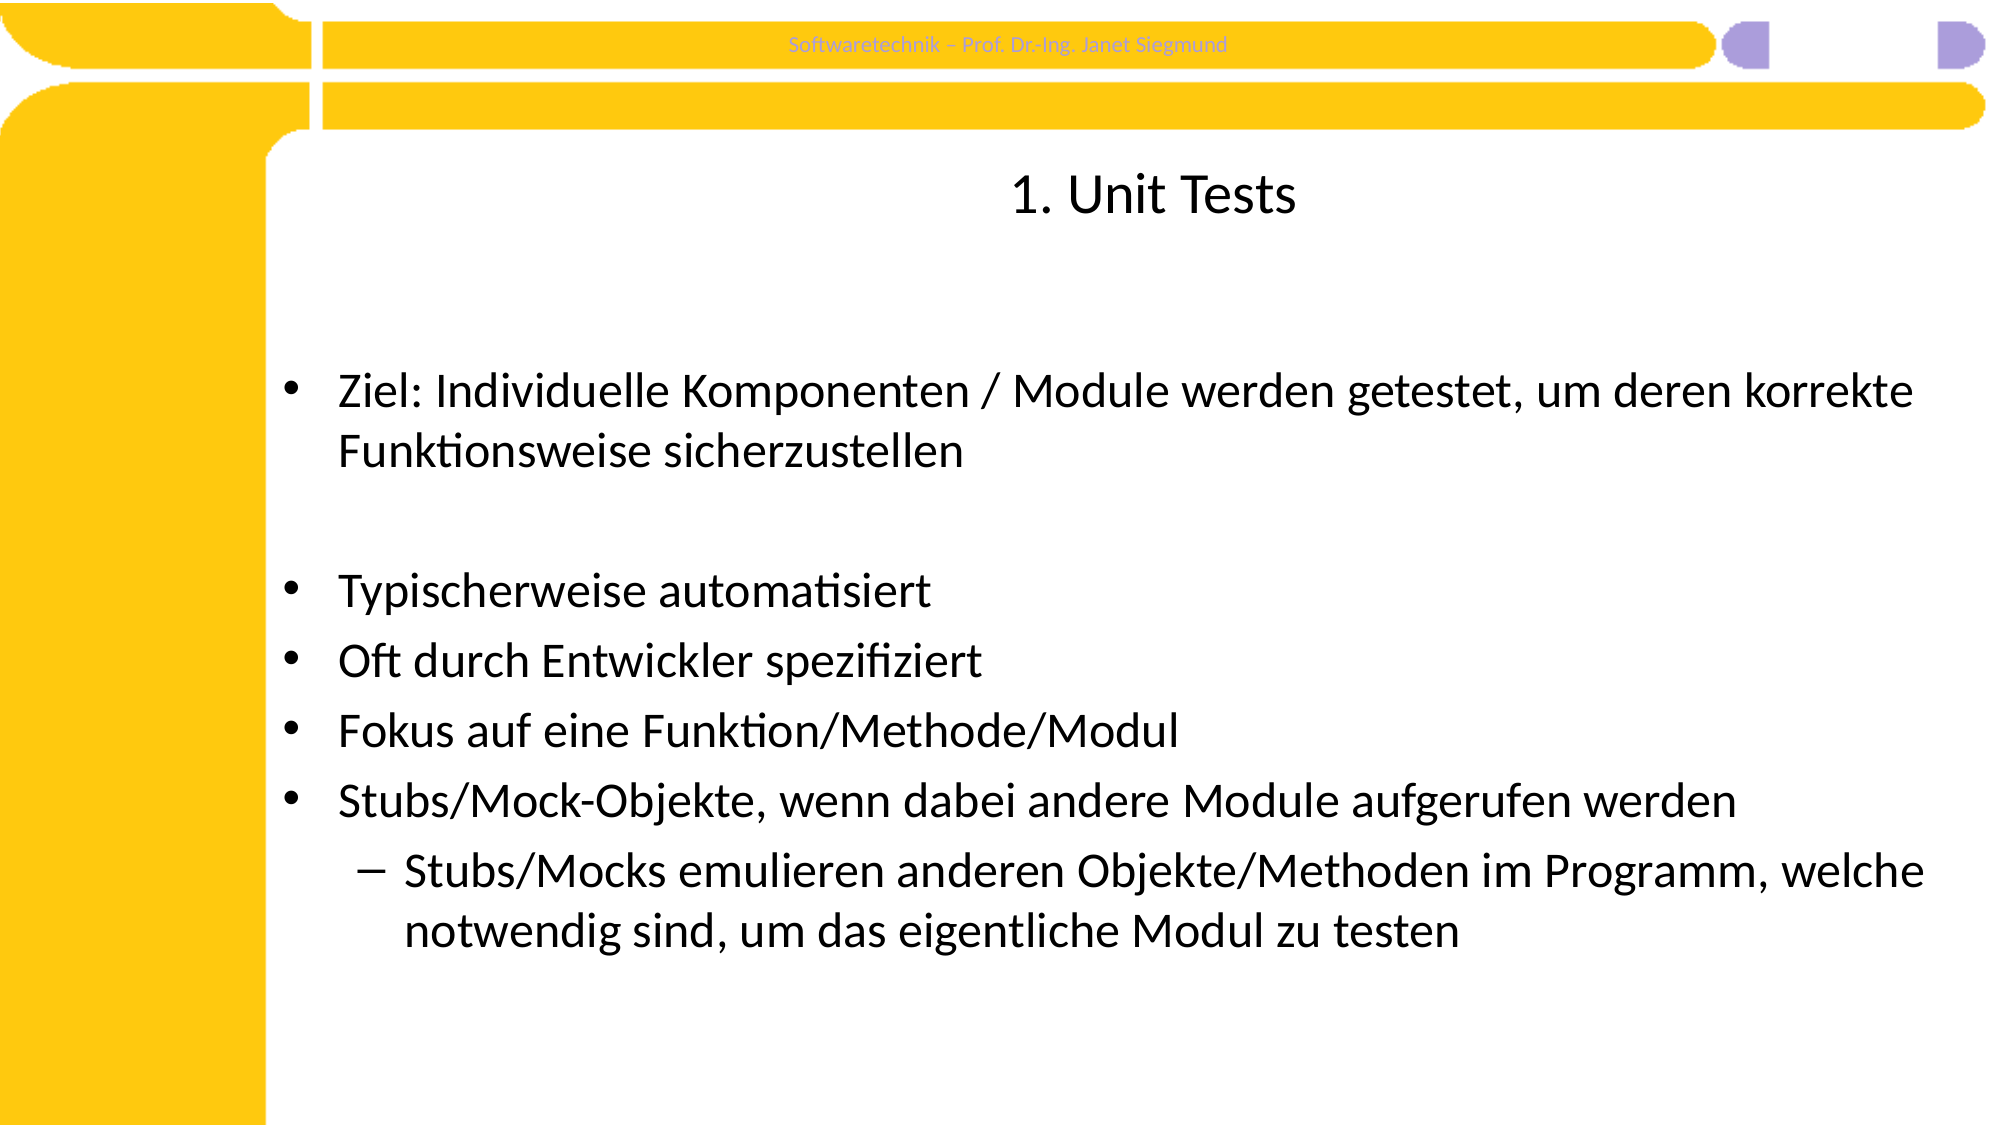

# 1. Unit Tests
Ziel: Individuelle Komponenten / Module werden getestet, um deren korrekte Funktionsweise sicherzustellen

Typischerweise automatisiert
Oft durch Entwickler spezifiziert
Fokus auf eine Funktion/Methode/Modul
Stubs/Mock-Objekte, wenn dabei andere Module aufgerufen werden
Stubs/Mocks emulieren anderen Objekte/Methoden im Programm, welche notwendig sind, um das eigentliche Modul zu testen